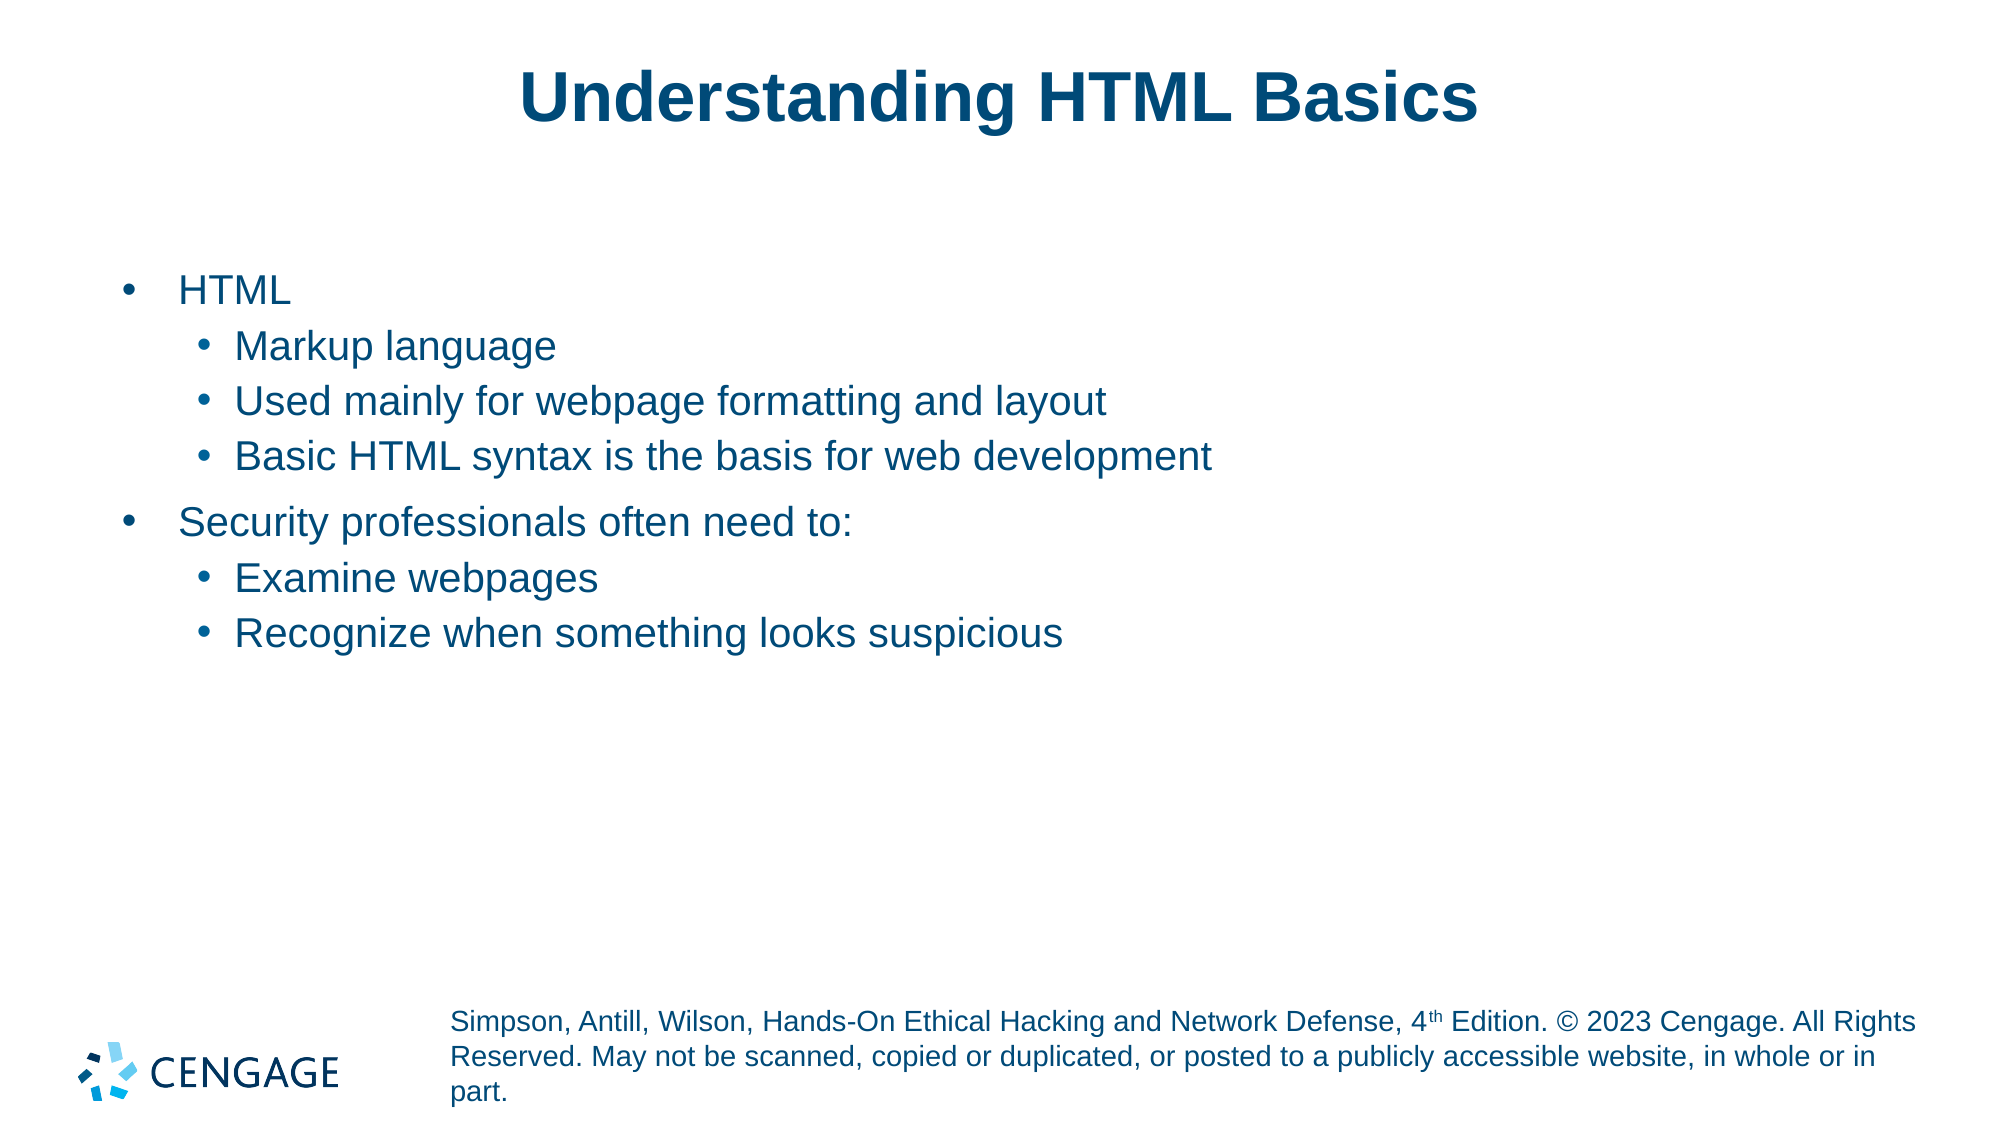

# Understanding HTML Basics
HTML
Markup language
Used mainly for webpage formatting and layout
Basic HTML syntax is the basis for web development
Security professionals often need to:
Examine webpages
Recognize when something looks suspicious